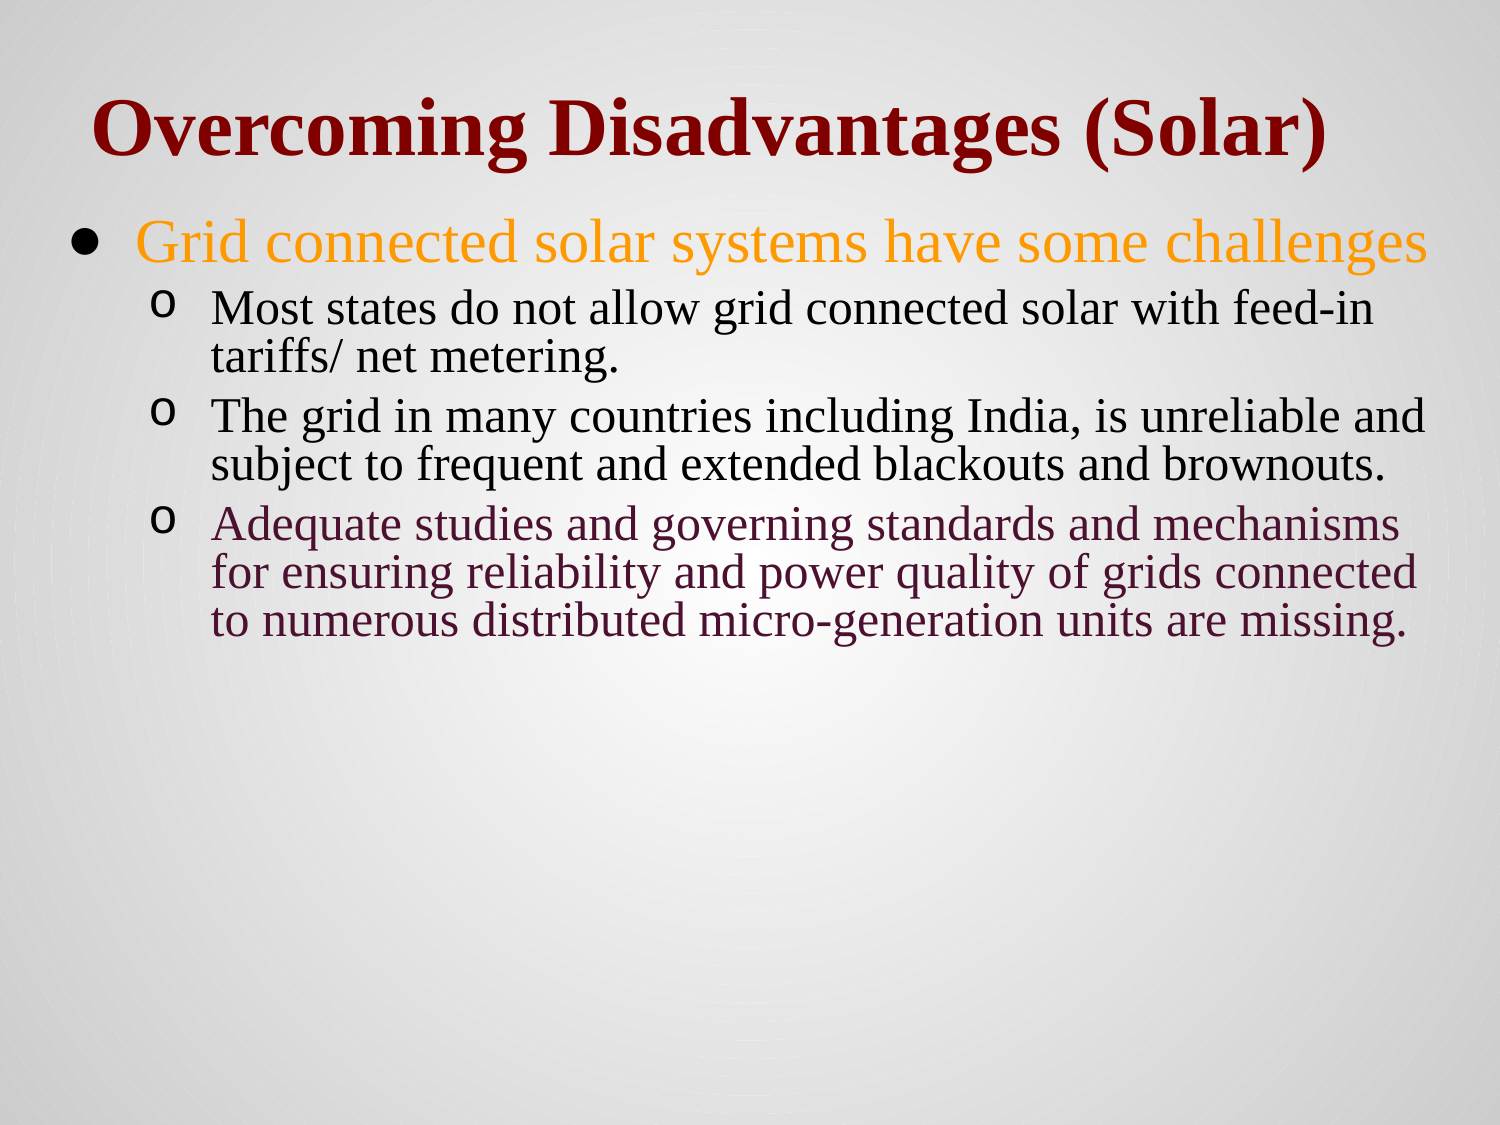

# Overcoming Disadvantages (Solar)
Grid connected solar systems have some challenges
Most states do not allow grid connected solar with feed-in tariffs/ net metering.
The grid in many countries including India, is unreliable and subject to frequent and extended blackouts and brownouts.
Adequate studies and governing standards and mechanisms for ensuring reliability and power quality of grids connected to numerous distributed micro-generation units are missing.